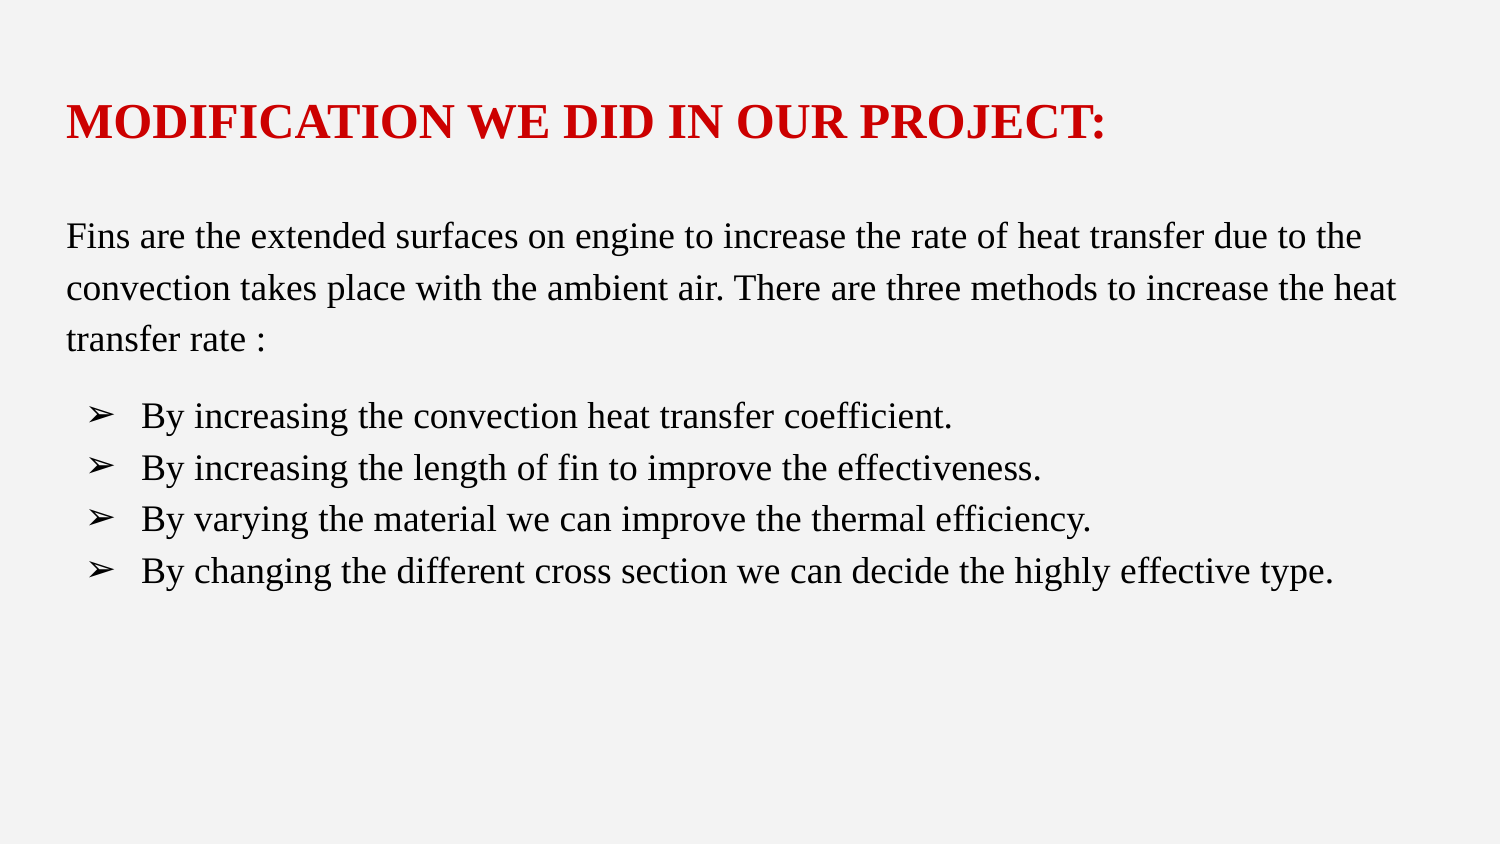

# MODIFICATION WE DID IN OUR PROJECT:

Fins are the extended surfaces on engine to increase the rate of heat transfer due to the convection takes place with the ambient air. There are three methods to increase the heat transfer rate :
By increasing the convection heat transfer coefficient.
By increasing the length of fin to improve the effectiveness.
By varying the material we can improve the thermal efficiency.
By changing the different cross section we can decide the highly effective type.